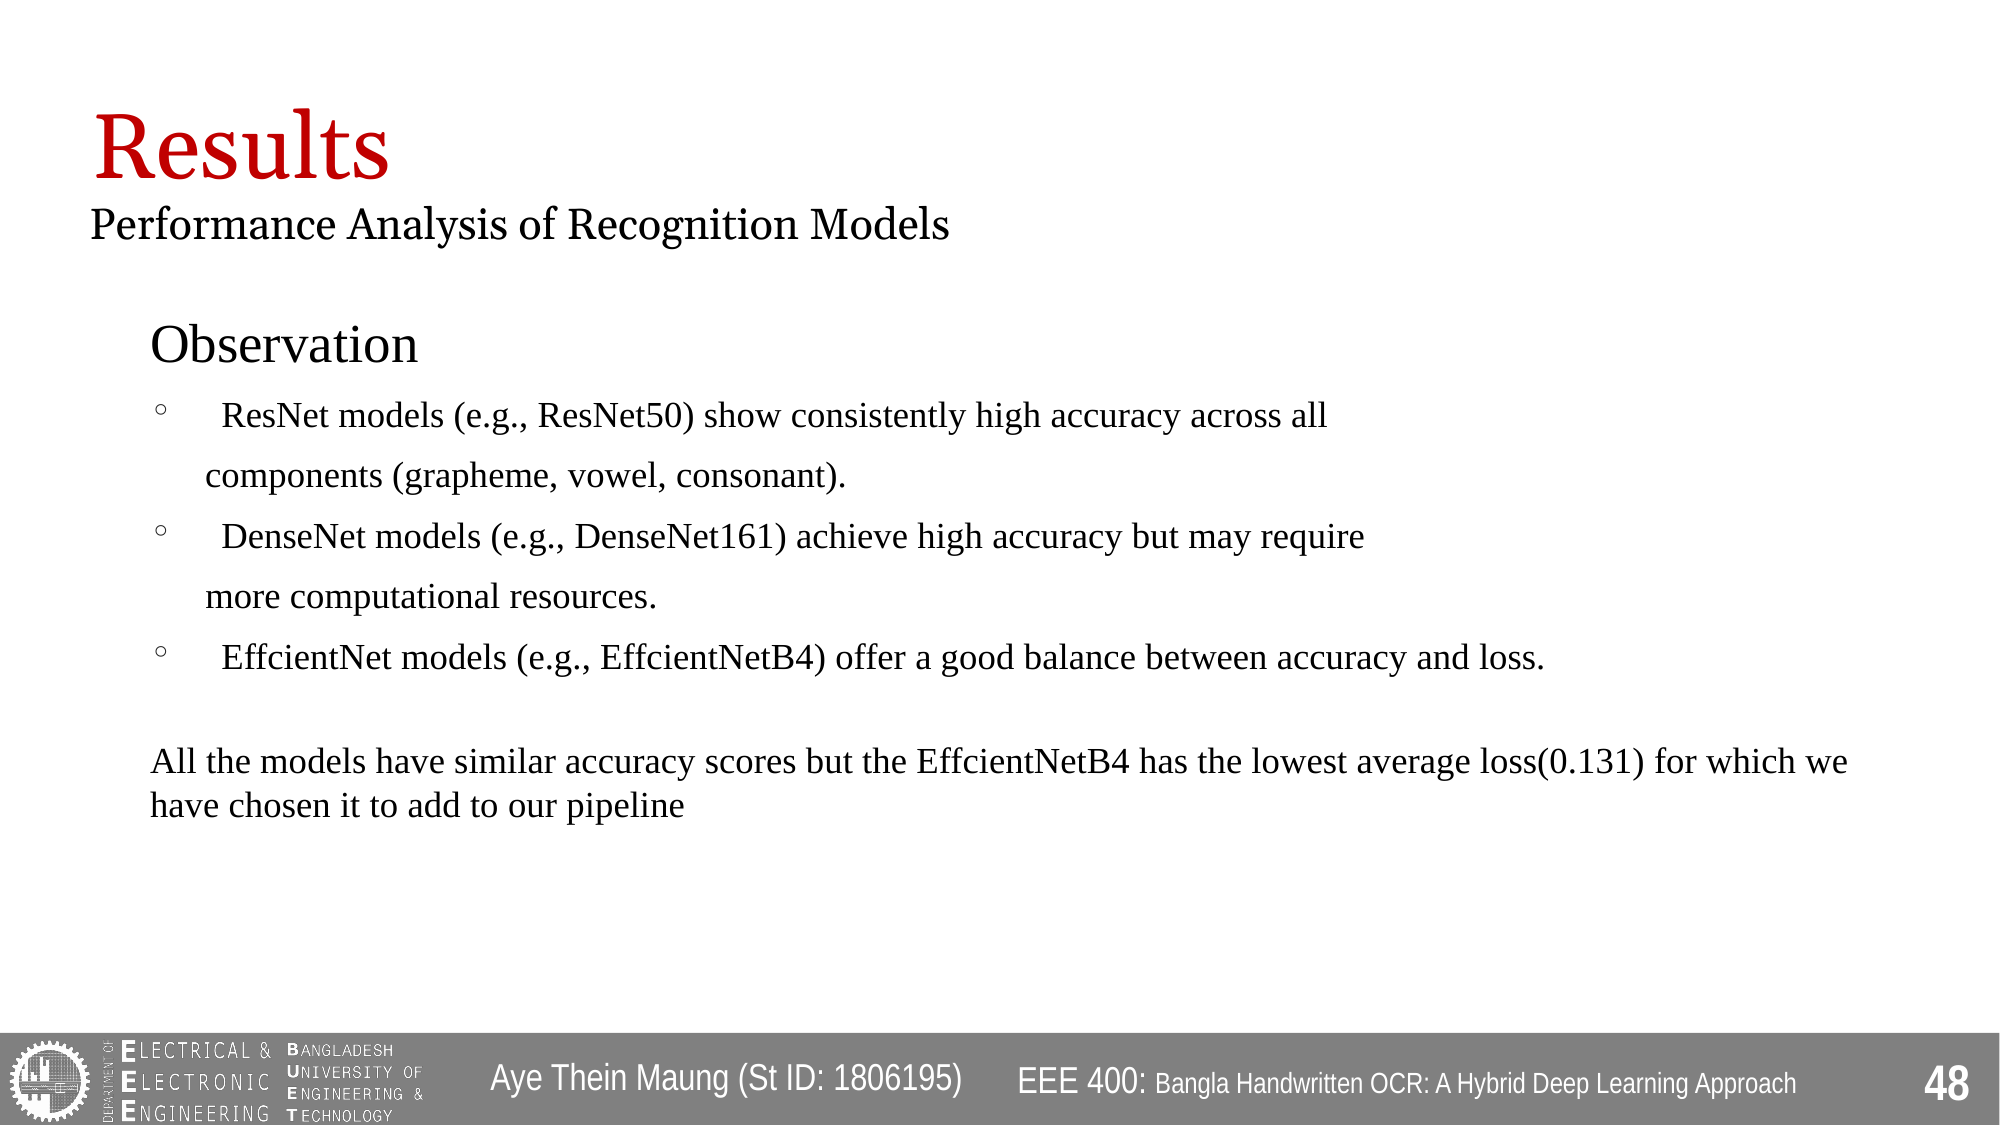

# Results
Performance Analysis of Recognition Models
Observation
ResNet models (e.g., ResNet50) show consistently high accuracy across all
   components (grapheme, vowel, consonant).
DenseNet models (e.g., DenseNet161) achieve high accuracy but may require
      more computational resources.
EffcientNet models (e.g., EffcientNetB4) offer a good balance between accuracy and loss.
All the models have similar accuracy scores but the EffcientNetB4 has the lowest average loss(0.131) for which we have chosen it to add to our pipeline
Aye Thein Maung (St ID: 1806195)
EEE 400: Bangla Handwritten OCR: A Hybrid Deep Learning Approach
48